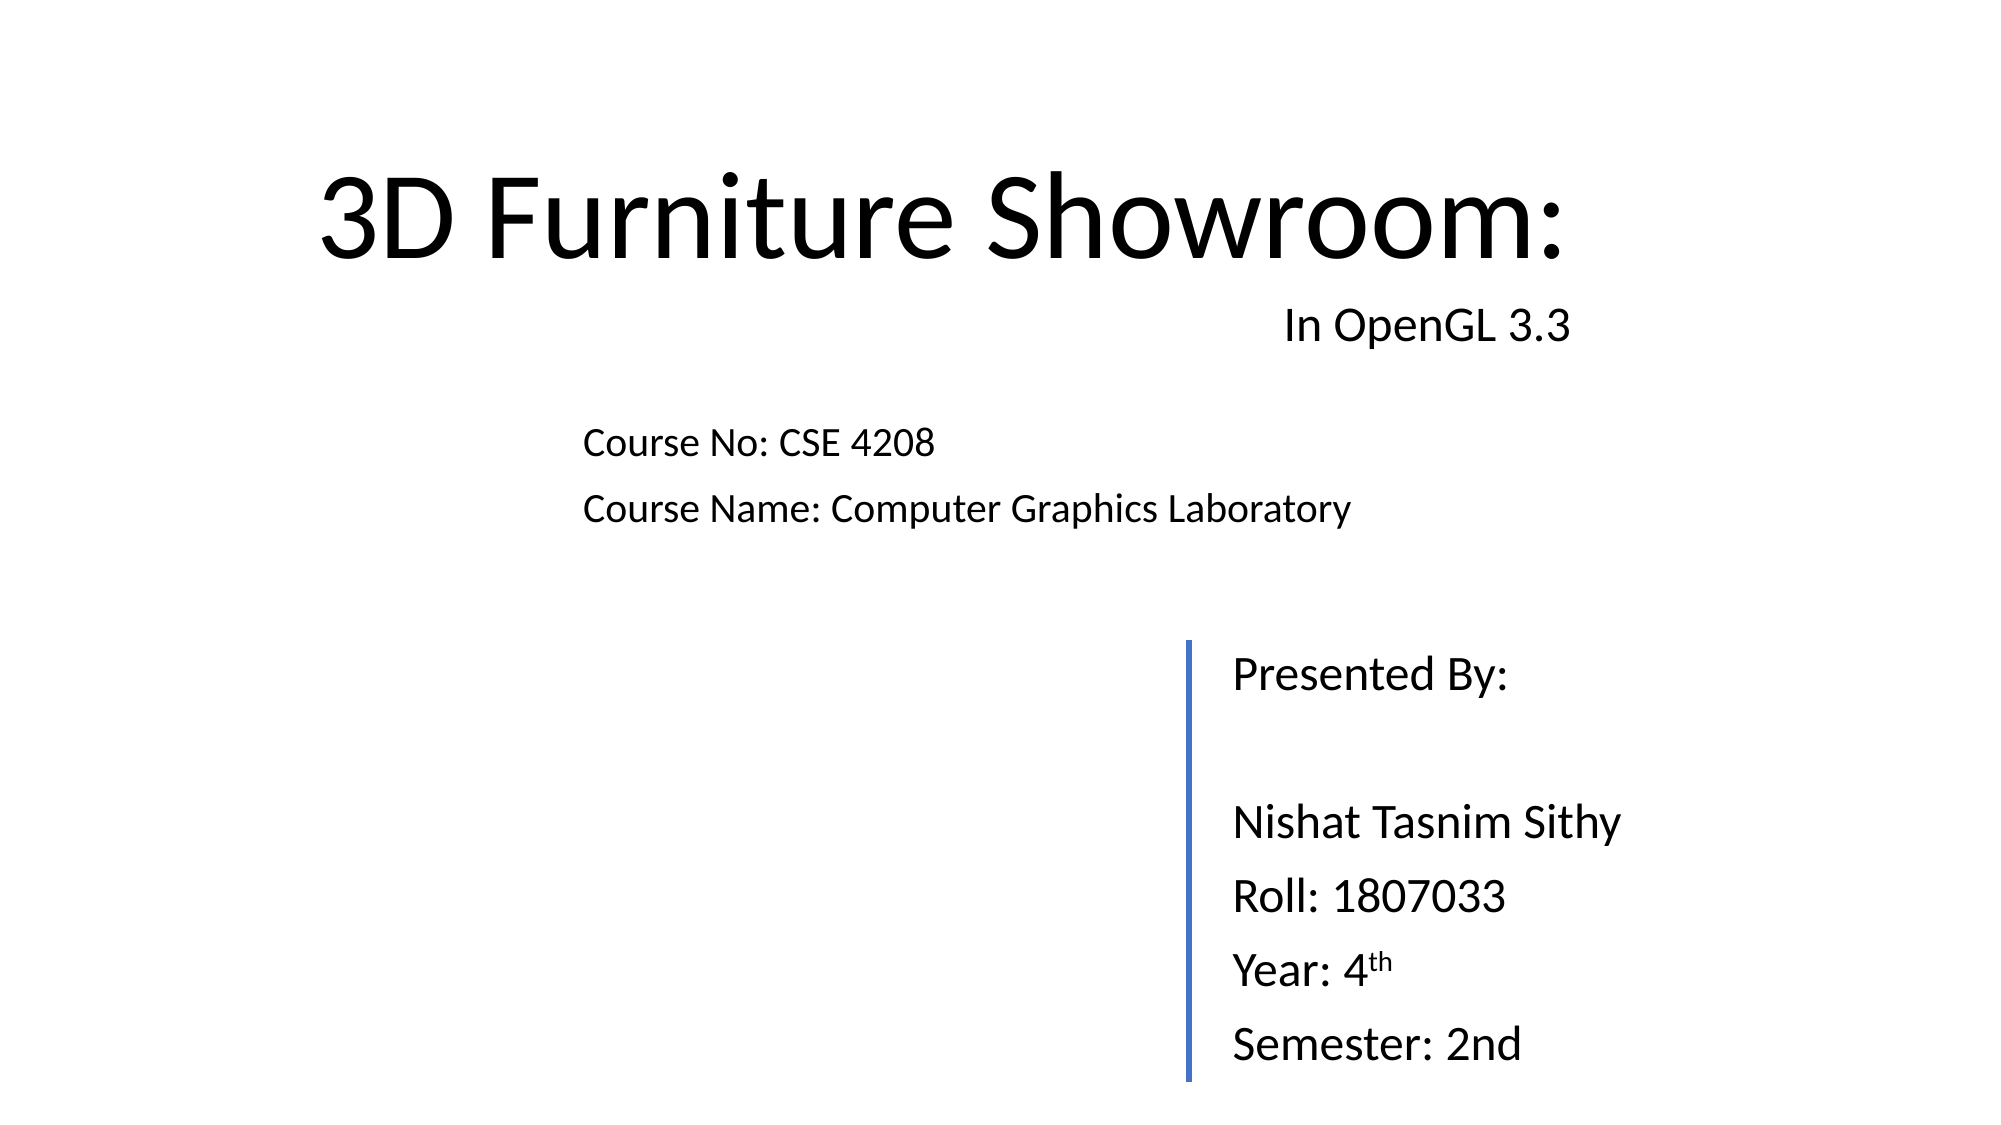

# 3D Furniture Showroom:
In OpenGL 3.3
Course No: CSE 4208
Course Name: Computer Graphics Laboratory
Presented By:

Nishat Tasnim Sithy
Roll: 1807033
Year: 4th
Semester: 2nd